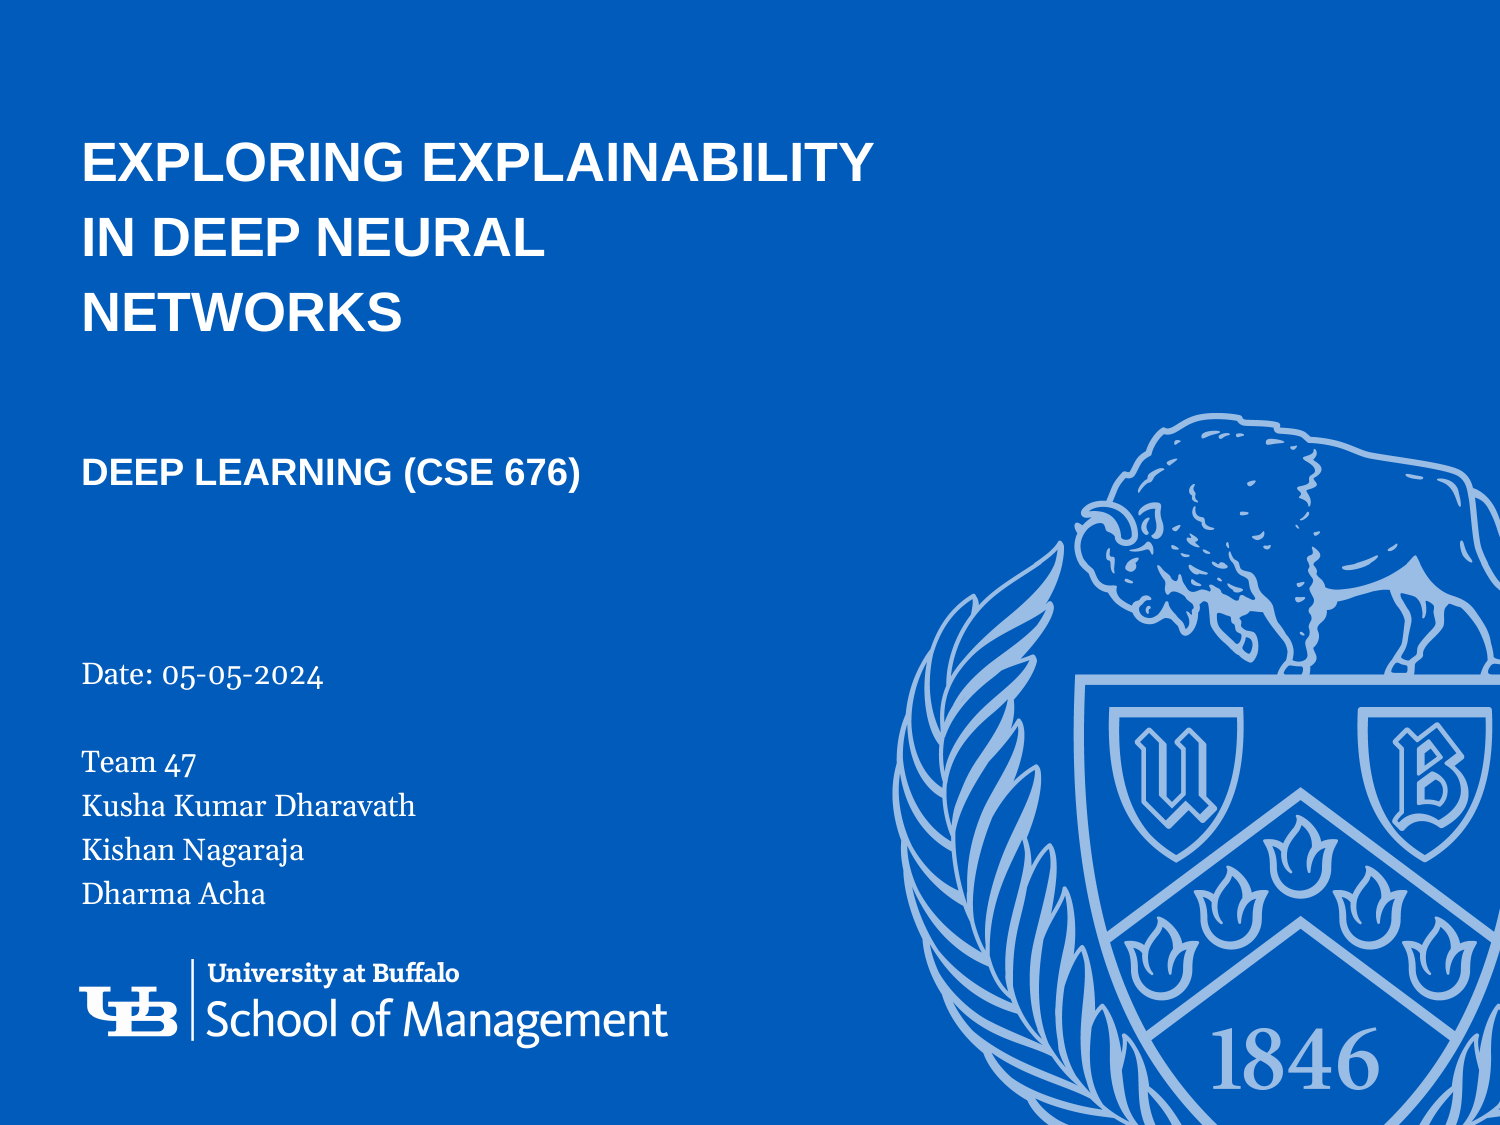

# Exploring Explainability in Deep Neural Networks Deep learning (cse 676)
Date: 05-05-2024

Team 47
Kusha Kumar Dharavath
Kishan Nagaraja
Dharma Acha